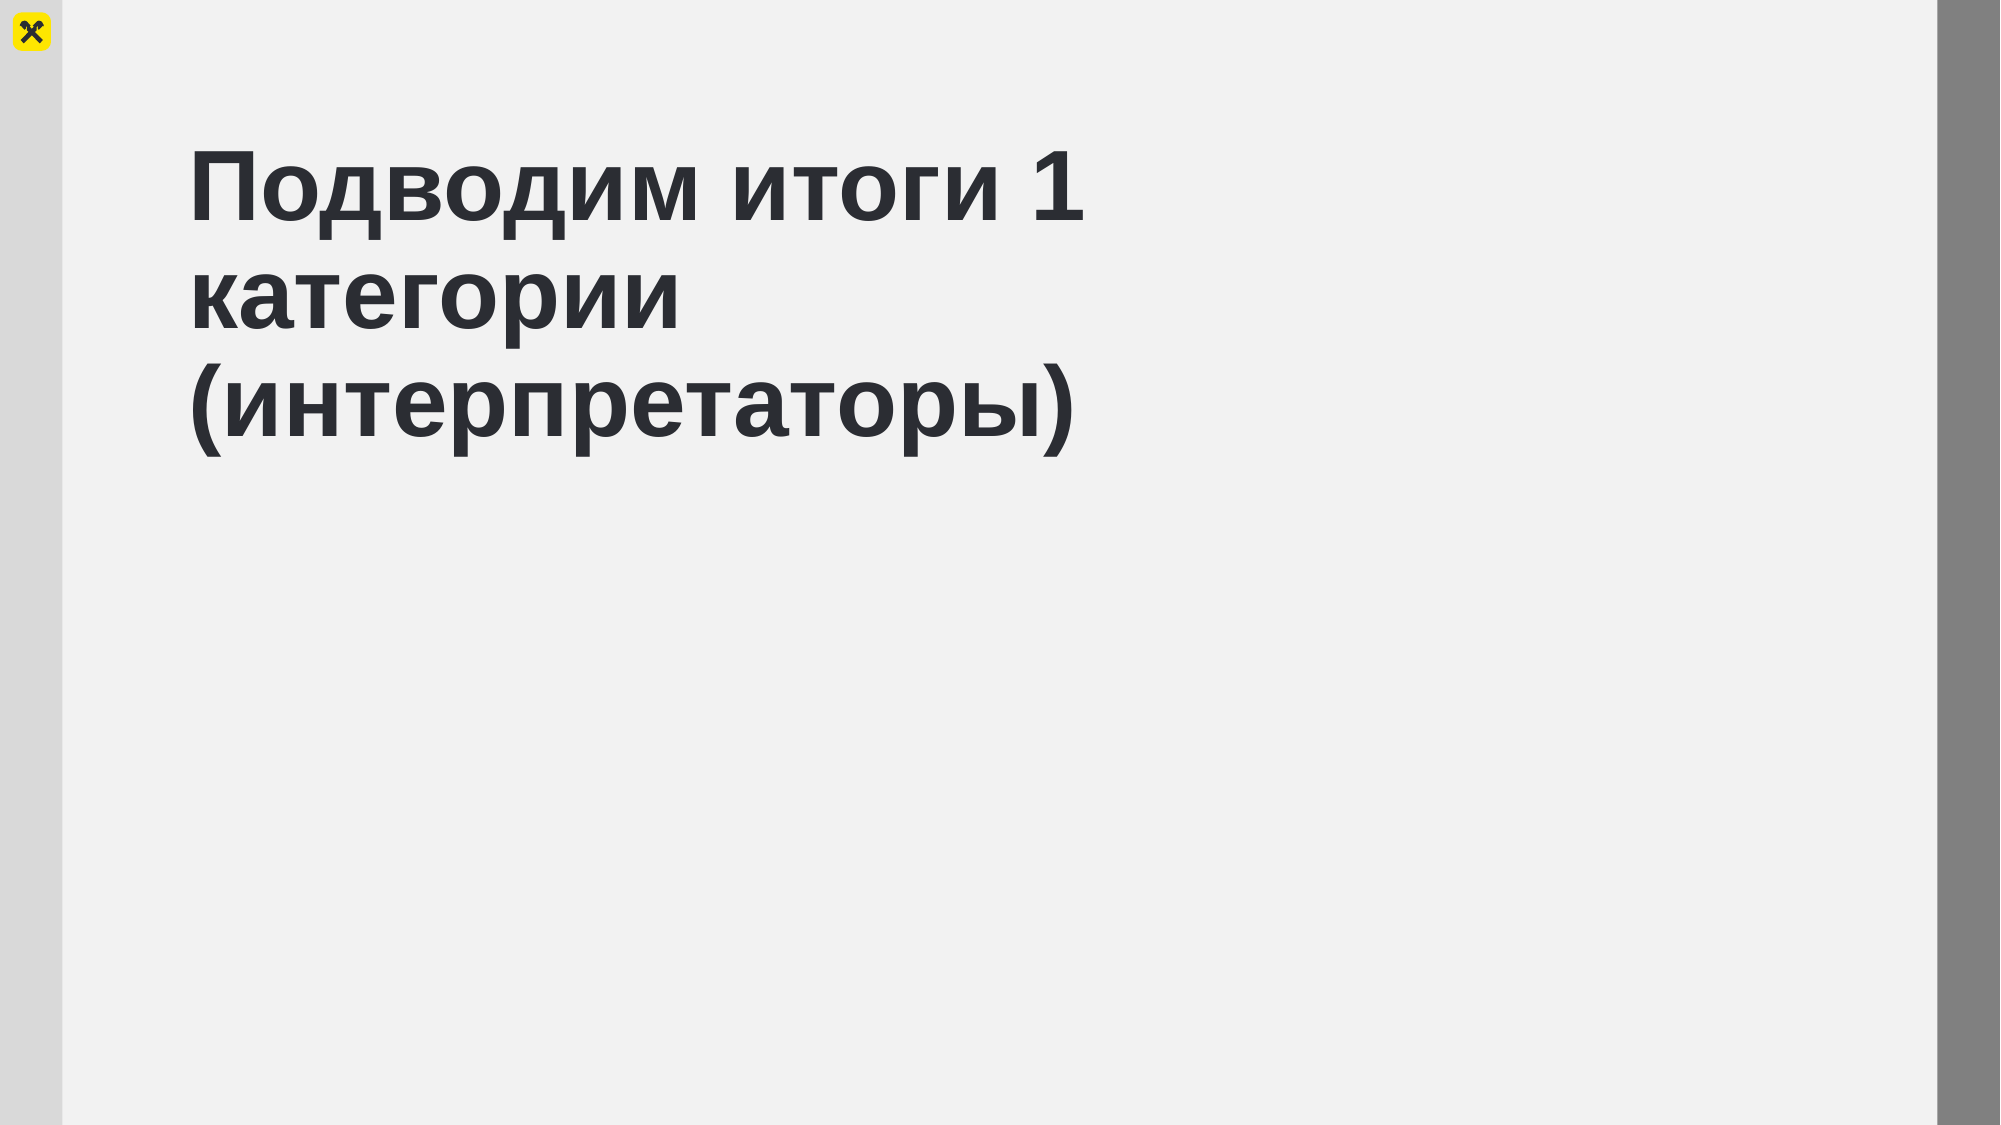

# Подводим итоги 1 категории (интерпретаторы)
32